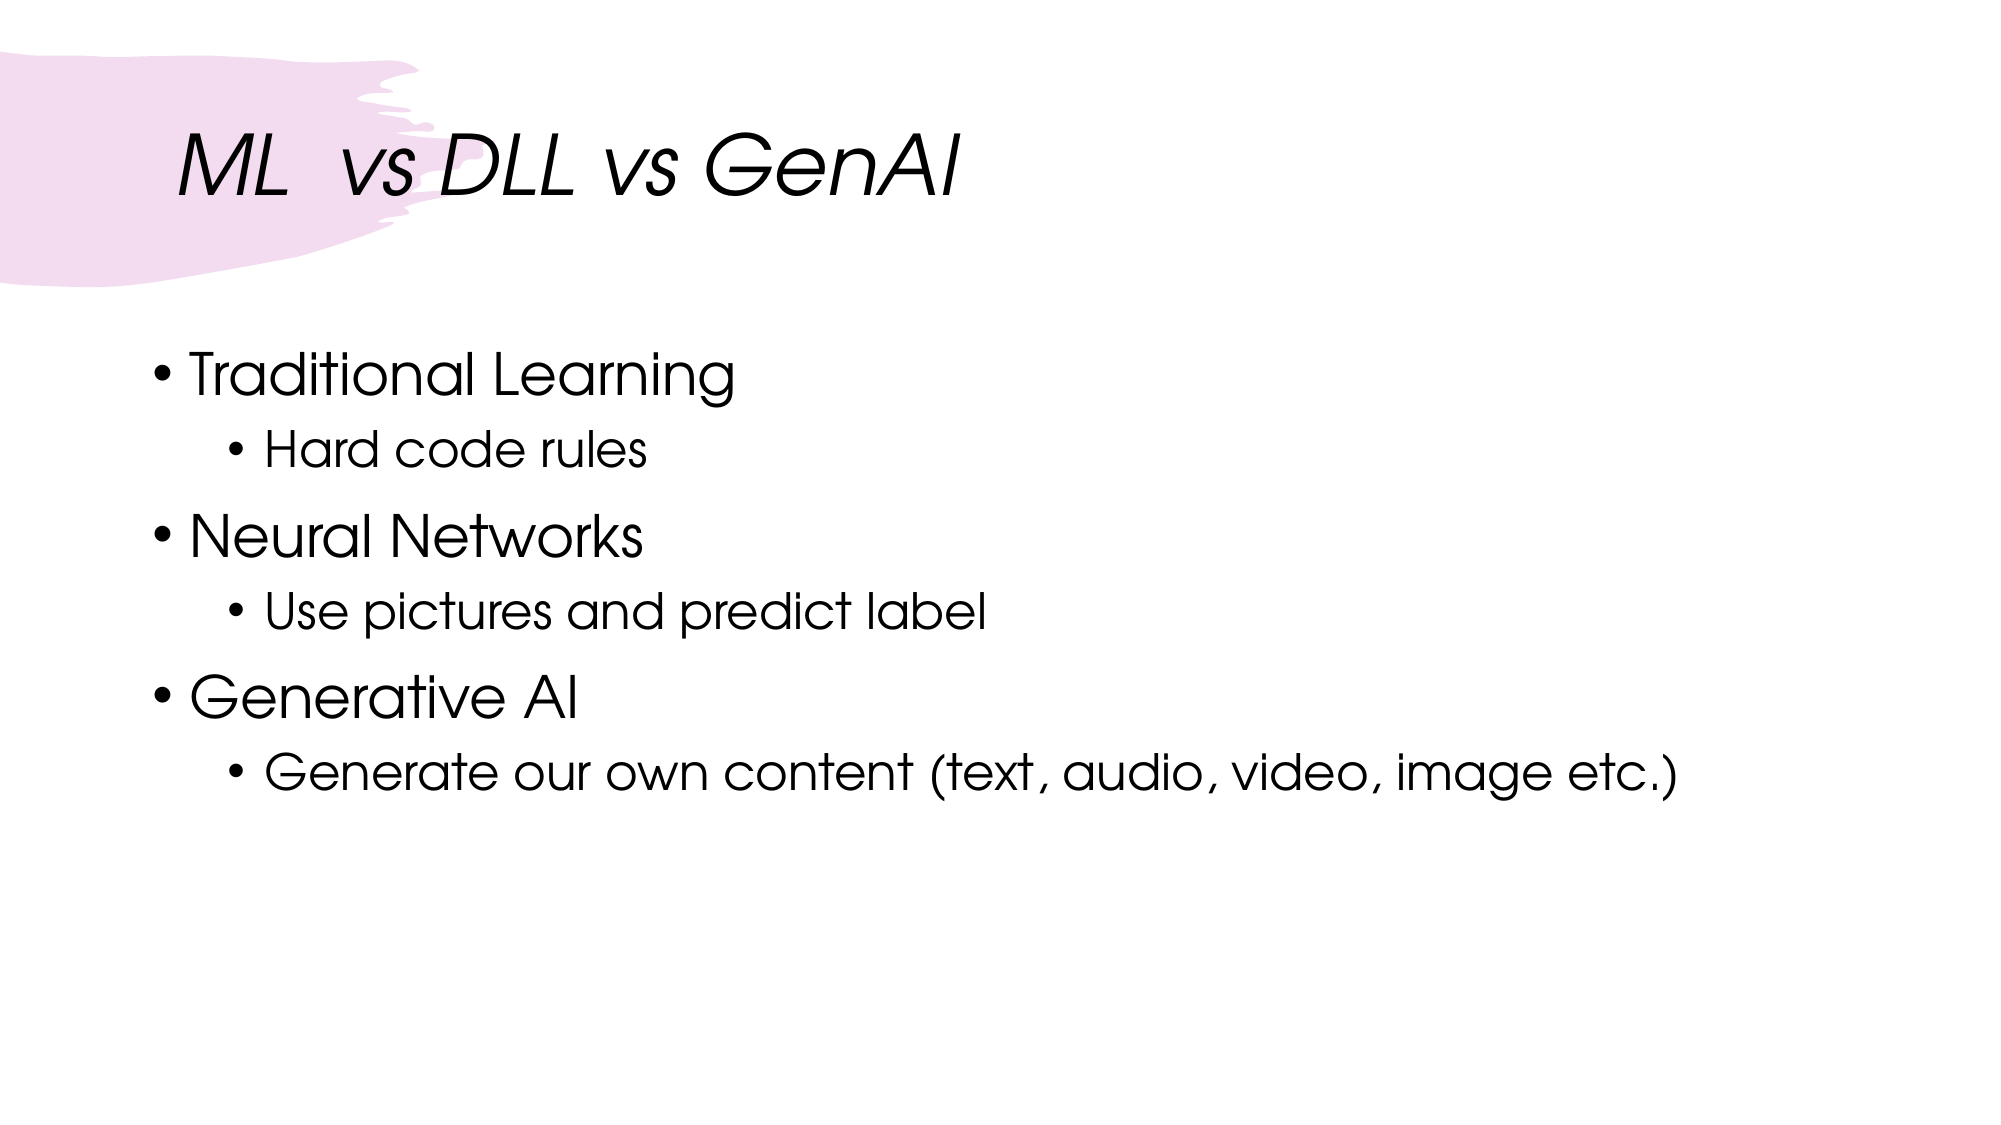

# ML  vs DLL vs GenAI
Traditional Learning
Hard code rules
Neural Networks
Use pictures and predict label
Generative AI
Generate our own content (text, audio, video, image etc.)